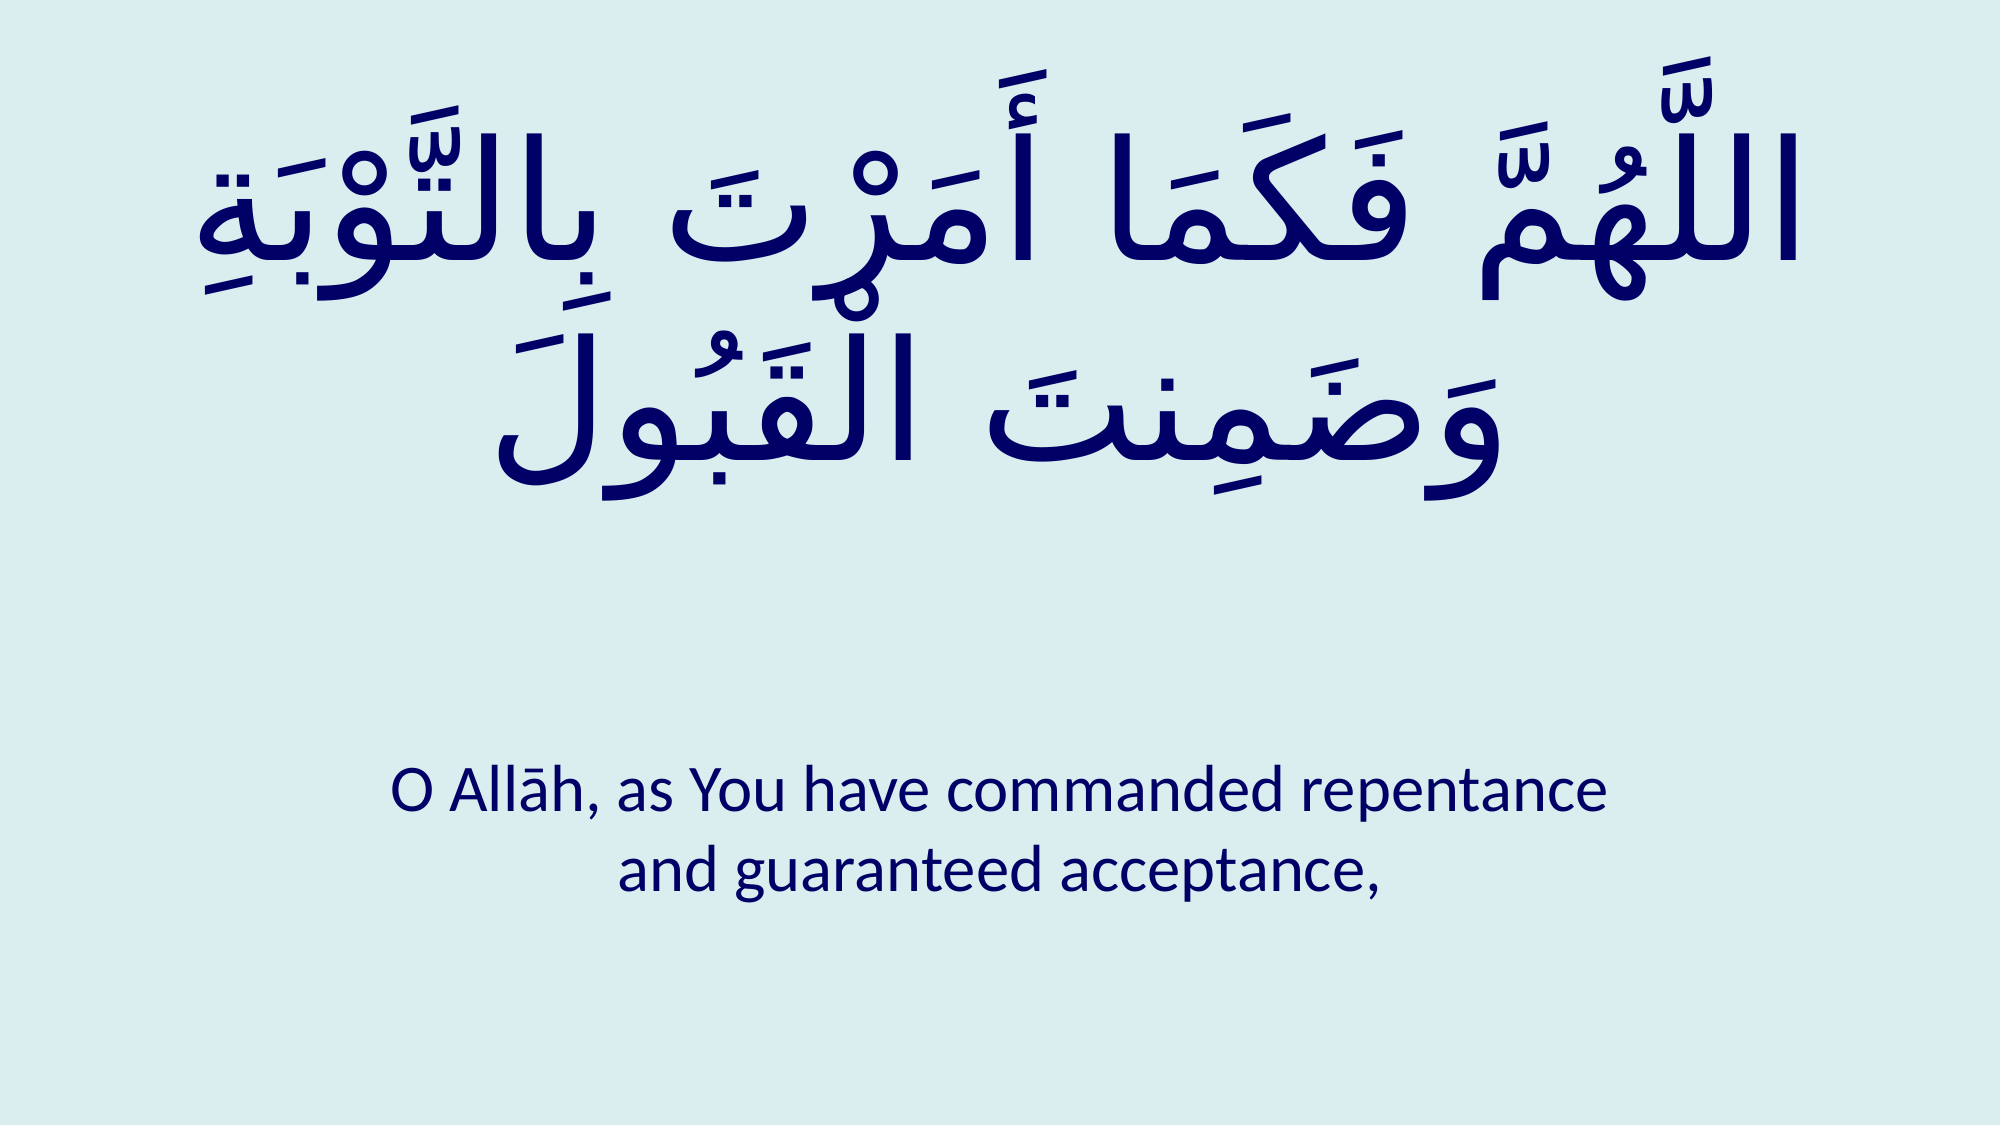

# اللَّهُمَّ فَكَمَا أَمَرْتَ بِالتَّوْبَةِ وَضَمِنتَ الْقَبُولَ
O Allāh, as You have commanded repentance and guaranteed acceptance,